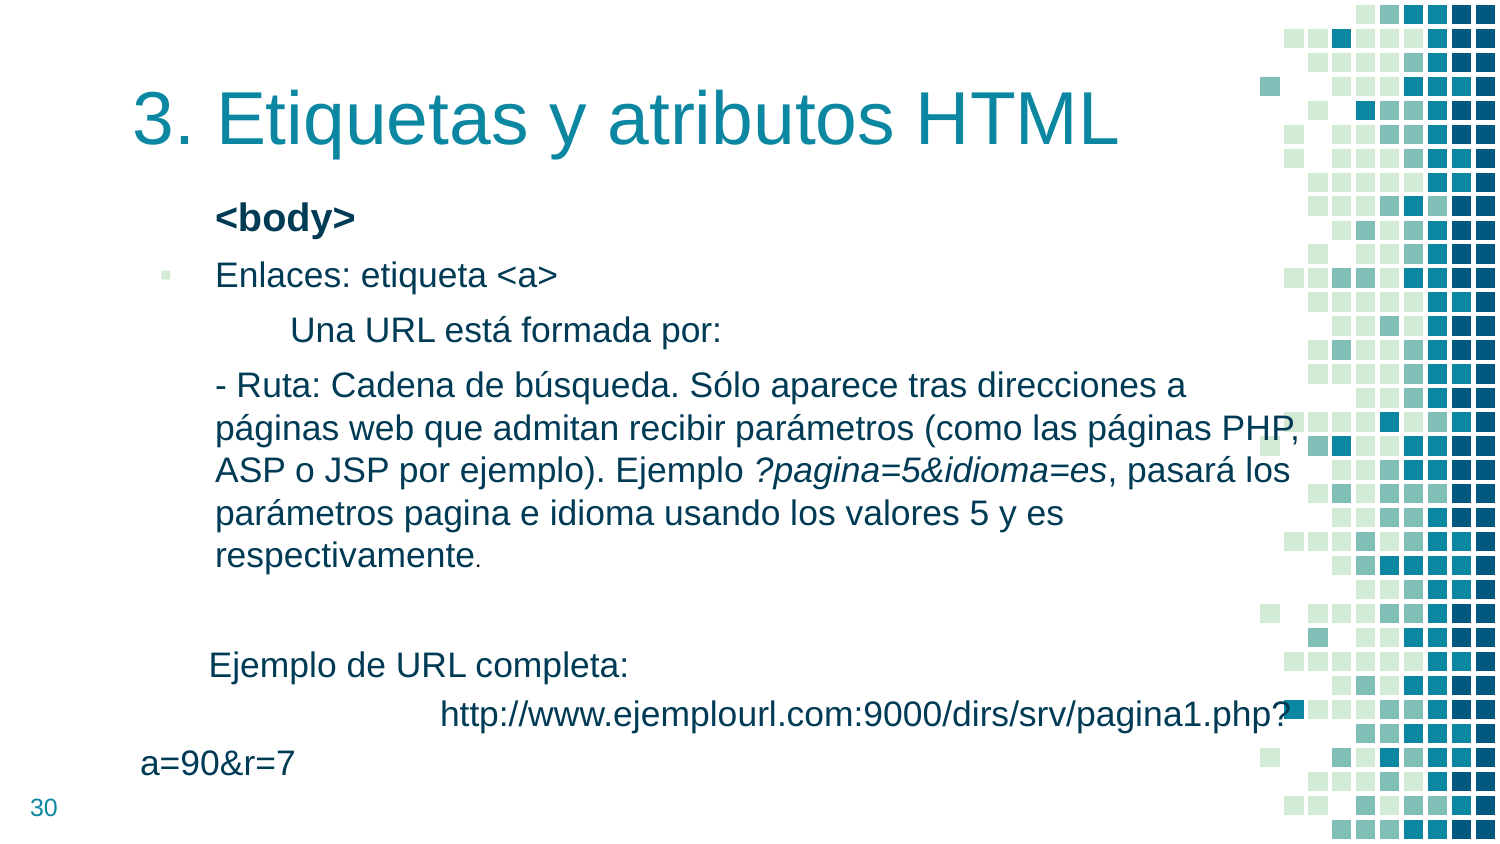

# 3. Etiquetas y atributos HTML
<body>
Enlaces: etiqueta <a>
	Una URL está formada por:
- Ruta: Cadena de búsqueda. Sólo aparece tras direcciones a páginas web que admitan recibir parámetros (como las páginas PHP, ASP o JSP por ejemplo). Ejemplo ?pagina=5&idioma=es, pasará los parámetros pagina e idioma usando los valores 5 y es respectivamente.

Ejemplo de URL completa:
 		http://www.ejemplourl.com:9000/dirs/srv/pagina1.php?a=90&r=7

30